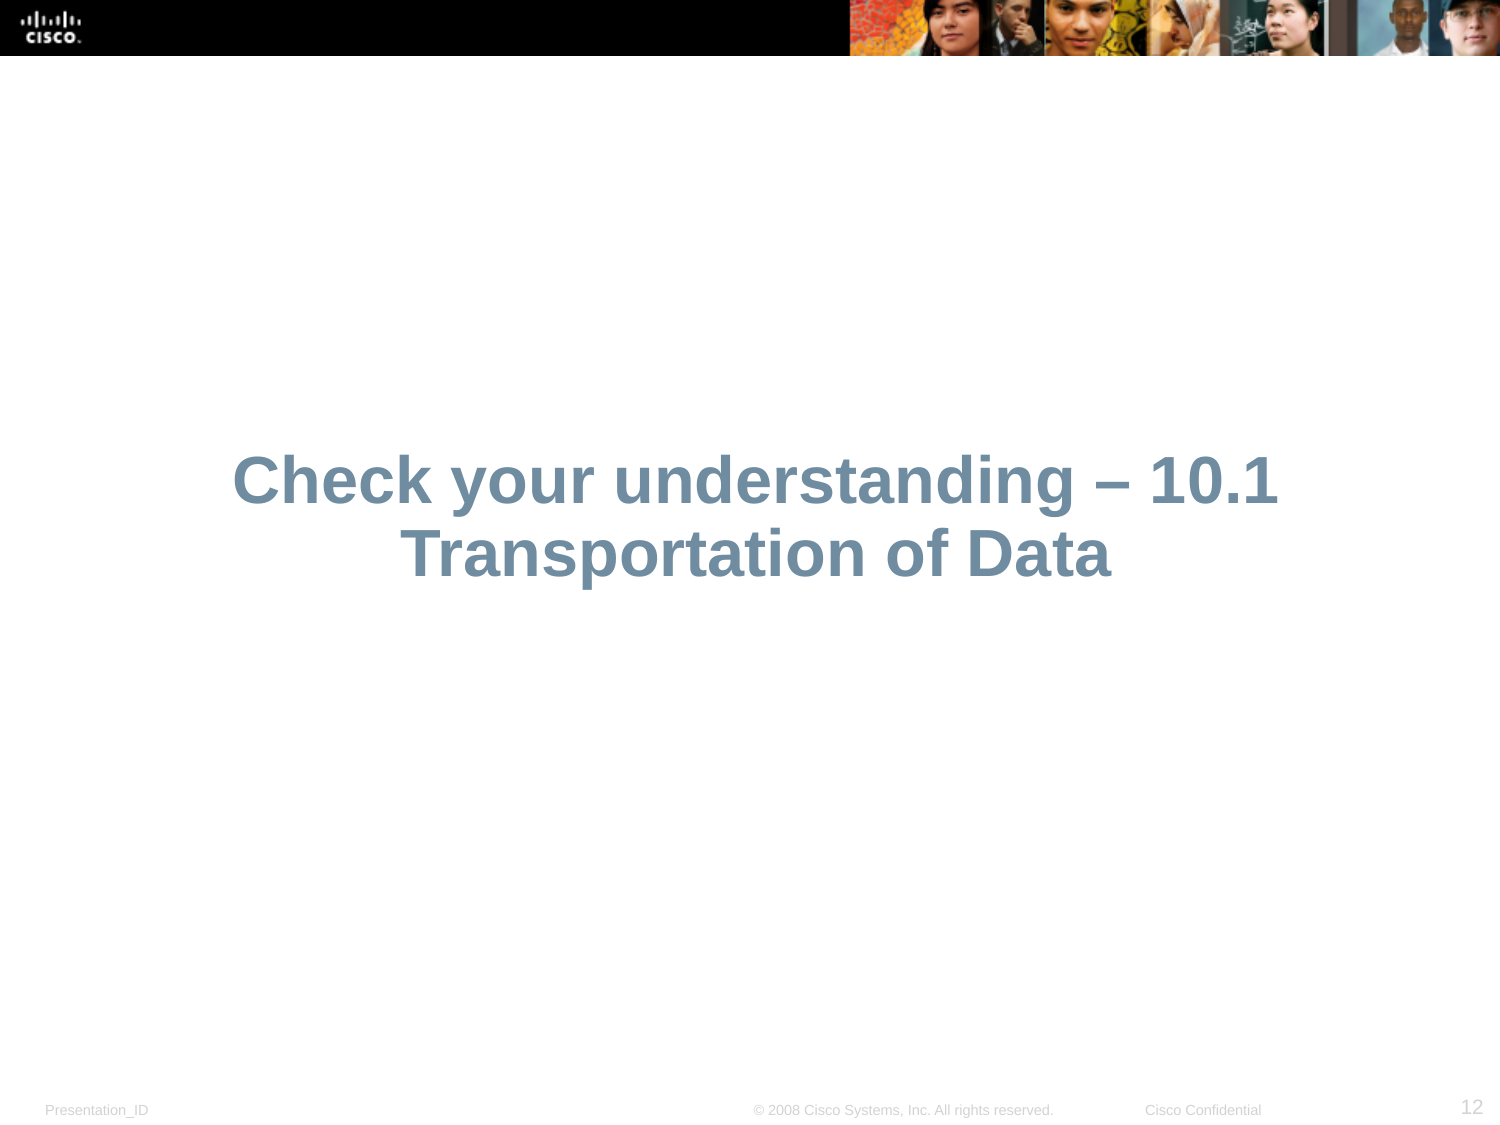

# Check your understanding – 10.1 Transportation of Data